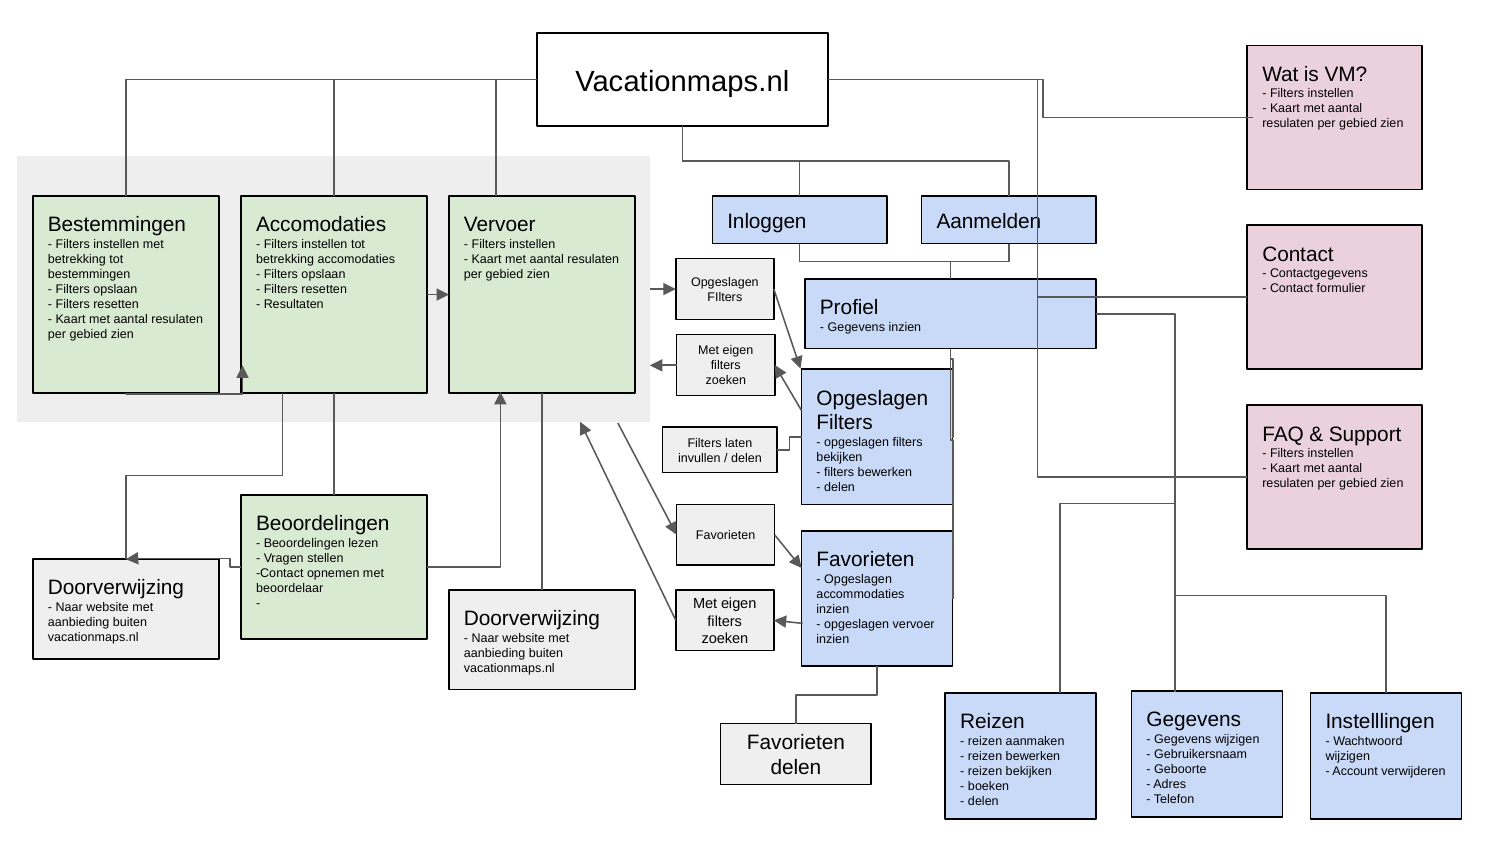

Vacationmaps.nl
Wat is VM?
- Filters instellen
- Kaart met aantal resulaten per gebied zien

Bestemmingen
- Filters instellen met betrekking tot bestemmingen
- Filters opslaan
- Filters resetten
- Kaart met aantal resulaten per gebied zien
Accomodaties
- Filters instellen tot betrekking accomodaties
- Filters opslaan
- Filters resetten
- Resultaten
Vervoer
- Filters instellen
- Kaart met aantal resulaten per gebied zien
Inloggen
Aanmelden
Contact
- Contactgegevens
- Contact formulier
Opgeslagen FIlters
Profiel
- Gegevens inzien

Met eigen filters zoeken
Opgeslagen
Filters
- opgeslagen filters bekijken
- filters bewerken
- delen

FAQ & Support
- Filters instellen
- Kaart met aantal resulaten per gebied zien
Filters laten invullen / delen
Beoordelingen
- Beoordelingen lezen
- Vragen stellen
-Contact opnemen met beoordelaar
-
Favorieten
Favorieten
- Opgeslagen accommodaties inzien
- opgeslagen vervoer inzien

Doorverwijzing
- Naar website met aanbieding buiten vacationmaps.nl
Doorverwijzing
- Naar website met aanbieding buiten vacationmaps.nl
Met eigen filters zoeken
Gegevens
- Gegevens wijzigen
- Gebruikersnaam
- Geboorte
- Adres
- Telefon

Instelllingen
- Wachtwoord wijzigen
- Account verwijderen

Reizen
- reizen aanmaken
- reizen bewerken
- reizen bekijken
- boeken
- delen

Favorieten delen